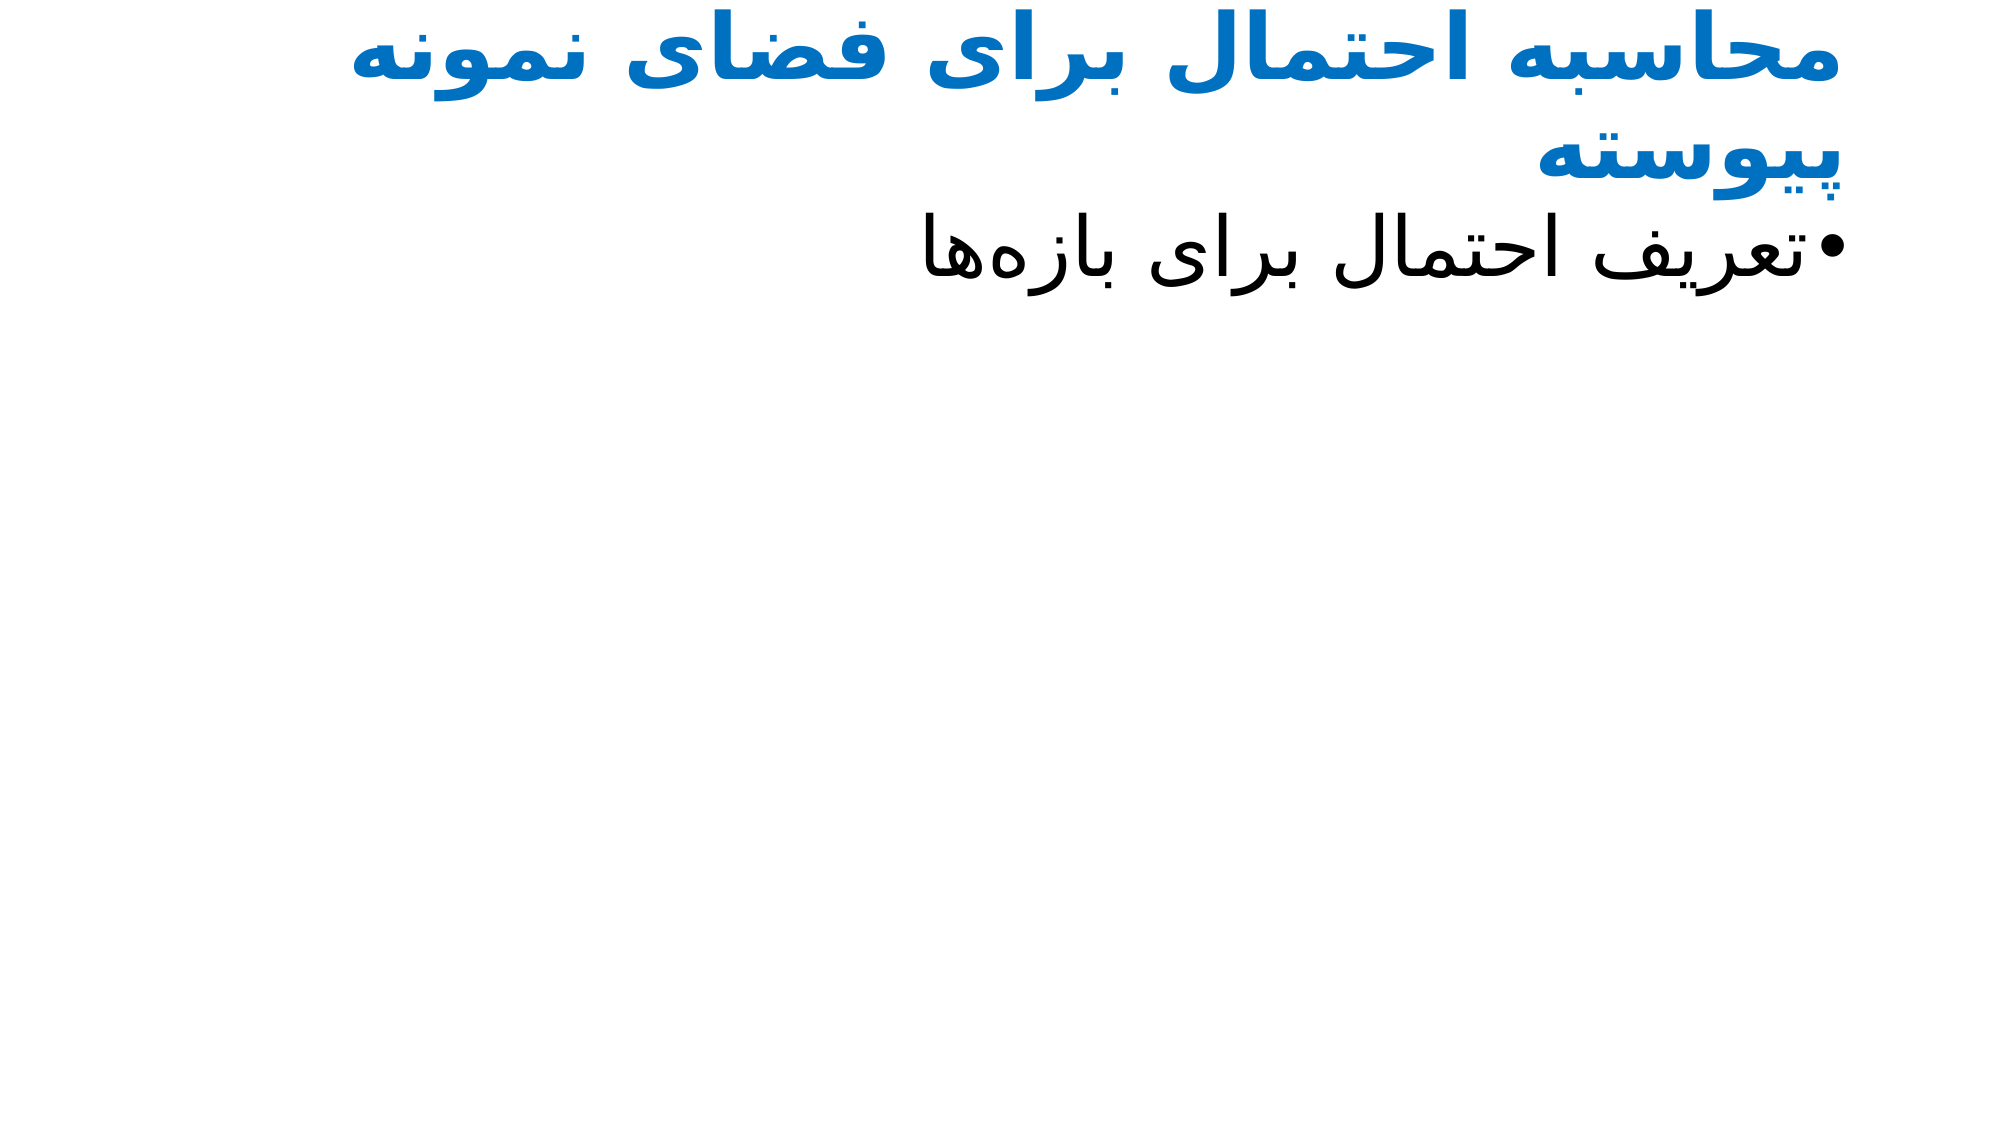

# محاسبه احتمال برای فضای نمونه پیوسته
تعریف احتمال برای بازه‌ها